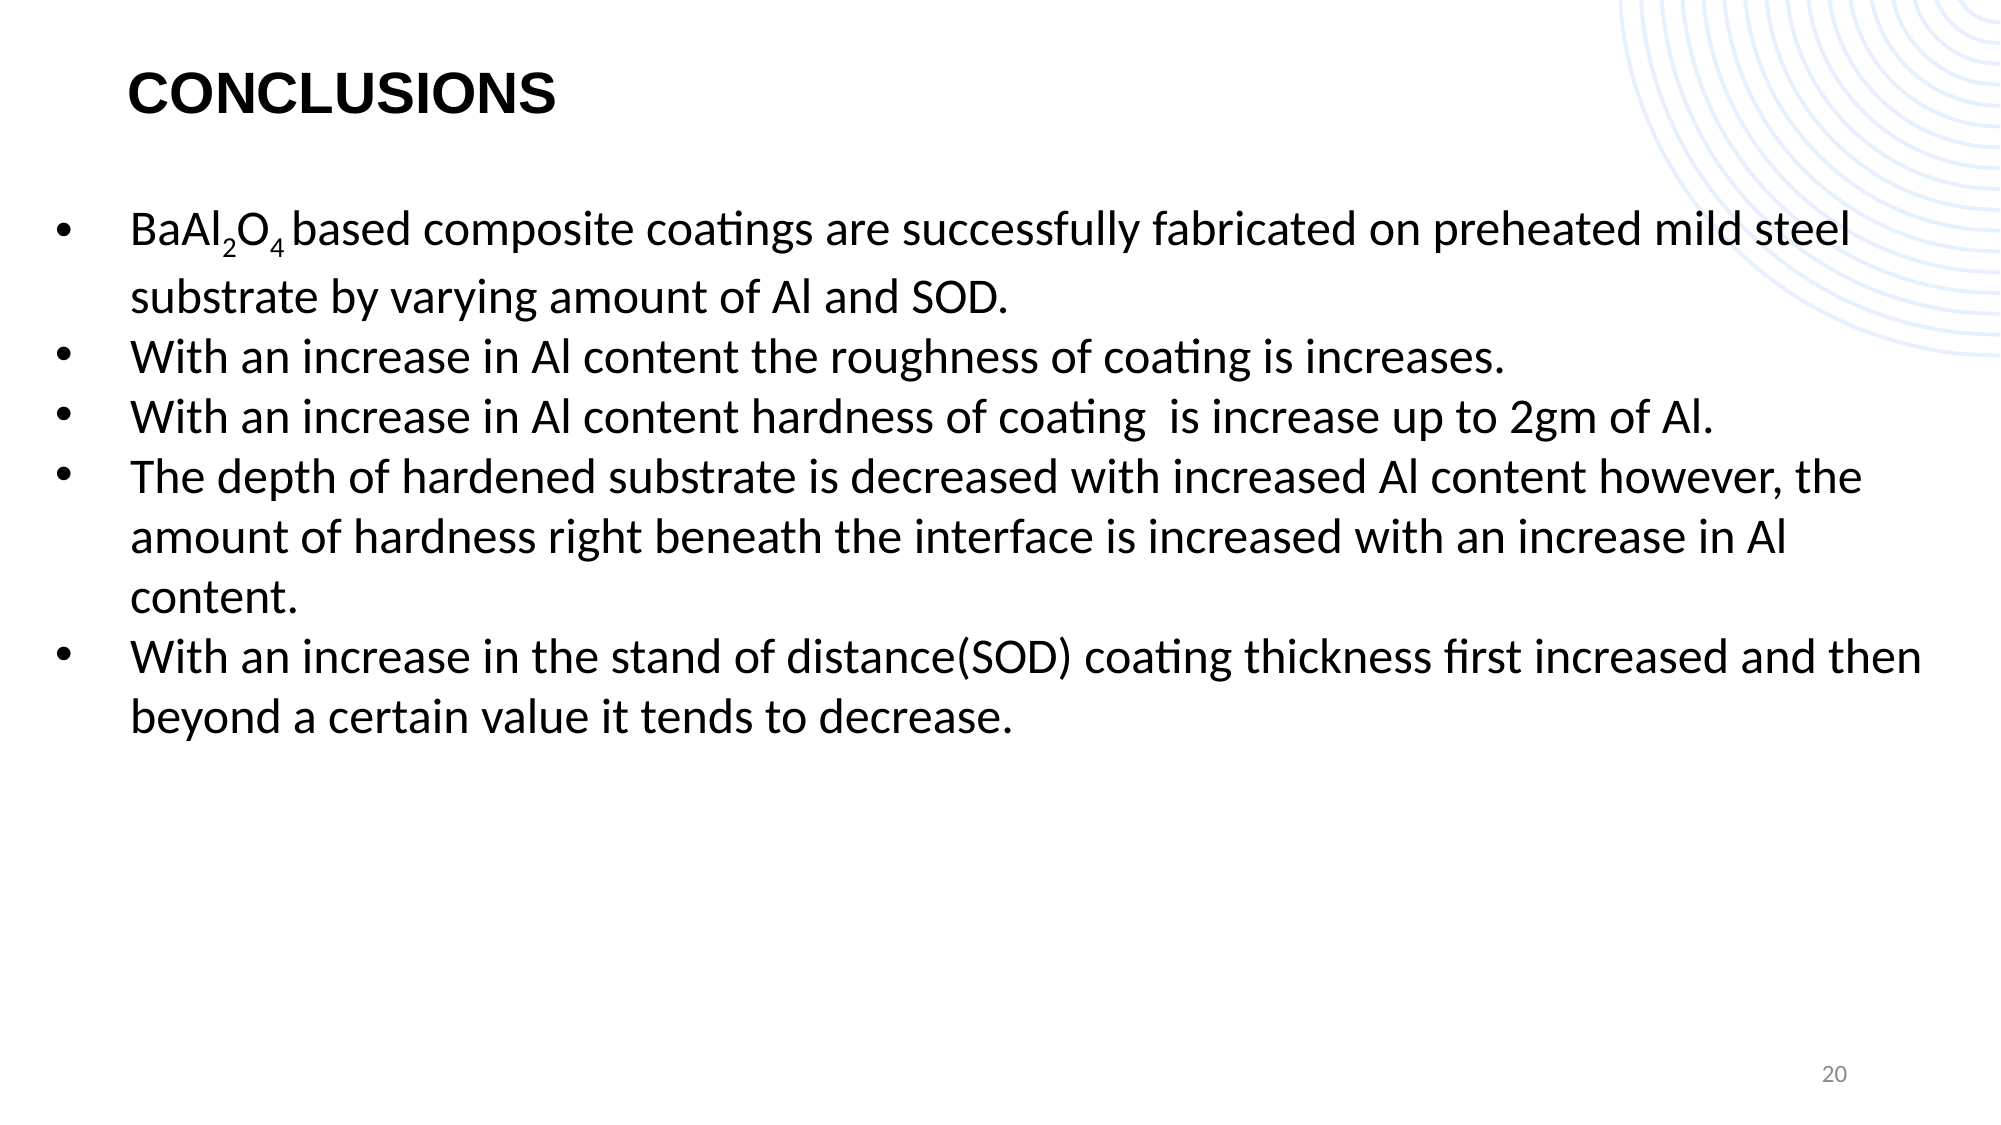

CONCLUSIONS

BaAl2O4 based composite coatings are successfully fabricated on preheated mild steel substrate by varying amount of Al and SOD.
With an increase in Al content the roughness of coating is increases.
With an increase in Al content hardness of coating  is increase up to 2gm of Al.
The depth of hardened substrate is decreased with increased Al content however, the amount of hardness right beneath the interface is increased with an increase in Al content.
With an increase in the stand of distance(SOD) coating thickness first increased and then beyond a certain value it tends to decrease.
20
20